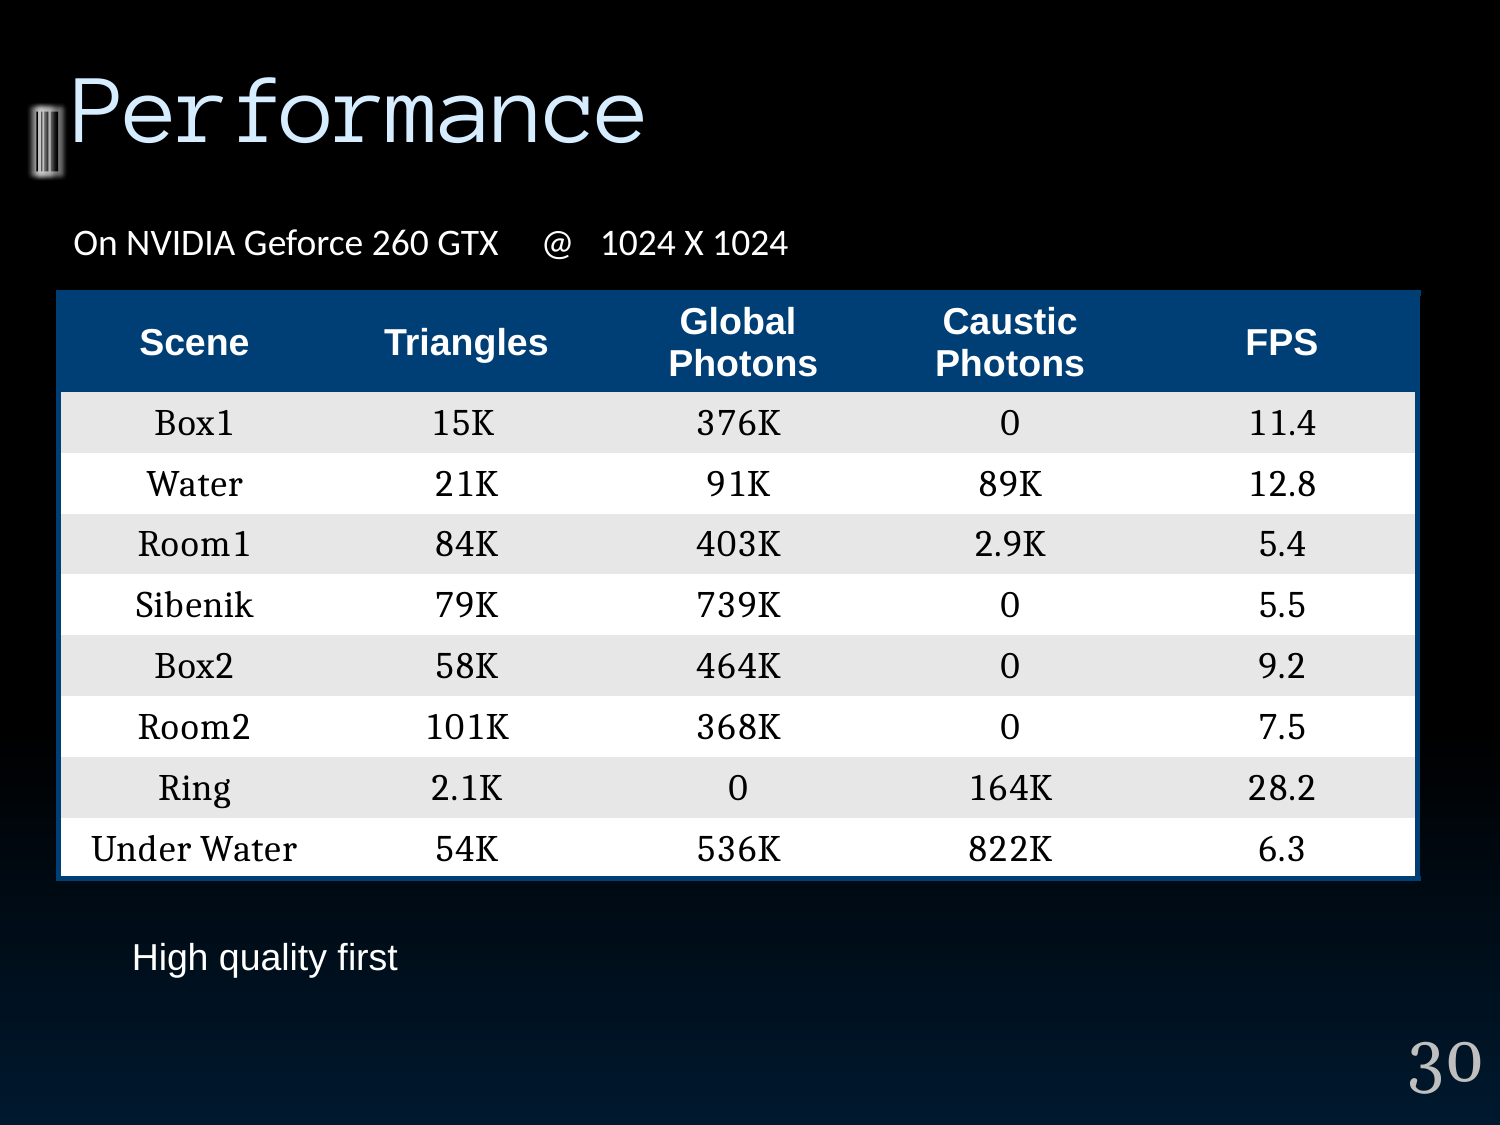

# Performance
On NVIDIA Geforce 260 GTX     @   1024 X 1024
| Scene | Triangles | Global Photons | Caustic Photons | FPS |
| --- | --- | --- | --- | --- |
| Box1 | 15K | 376K | 0 | 11.4 |
| Water | 21K | 91K | 89K | 12.8 |
| Room1 | 84K | 403K | 2.9K | 5.4 |
| Sibenik | 79K | 739K | 0 | 5.5 |
| Box2 | 58K | 464K | 0 | 9.2 |
| Room2 | 101K | 368K | 0 | 7.5 |
| Ring | 2.1K | 0 | 164K | 28.2 |
| Under Water | 54K | 536K | 822K | 6.3 |
High quality first
30